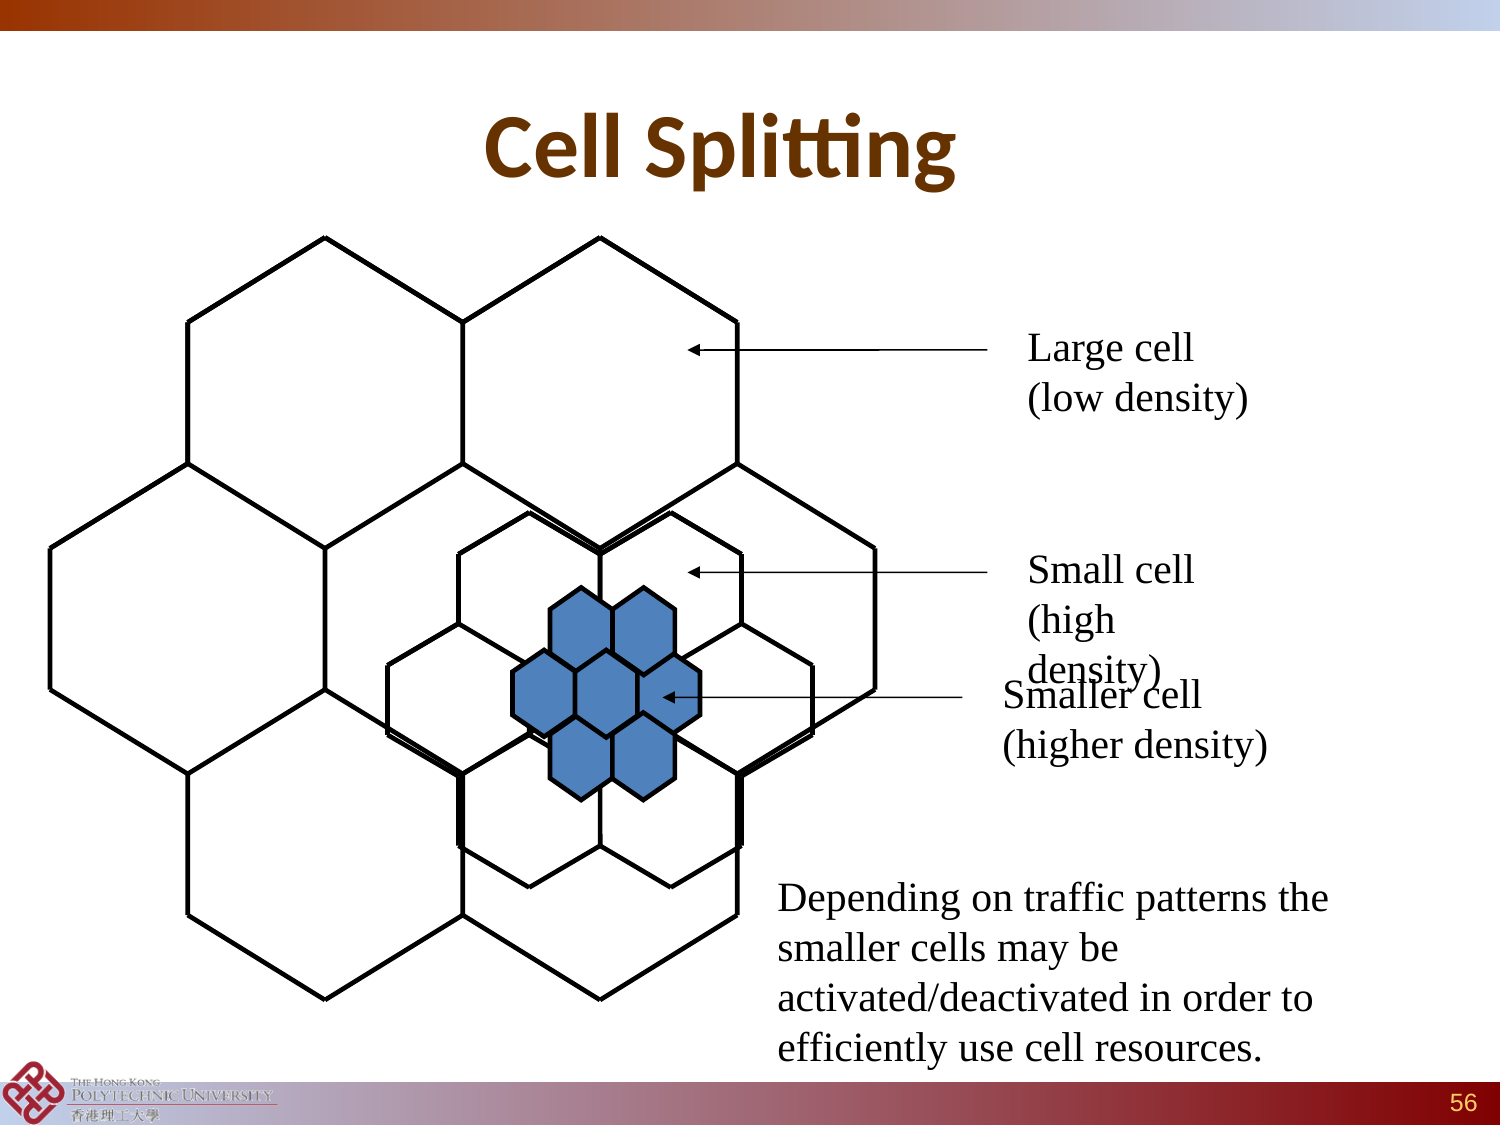

# Cell Splitting

Large cell (low density)

Small cell (high density)

Smaller cell (higher density)

Depending on traffic patterns the smaller cells may be activated/deactivated in order to efficiently use cell resources.